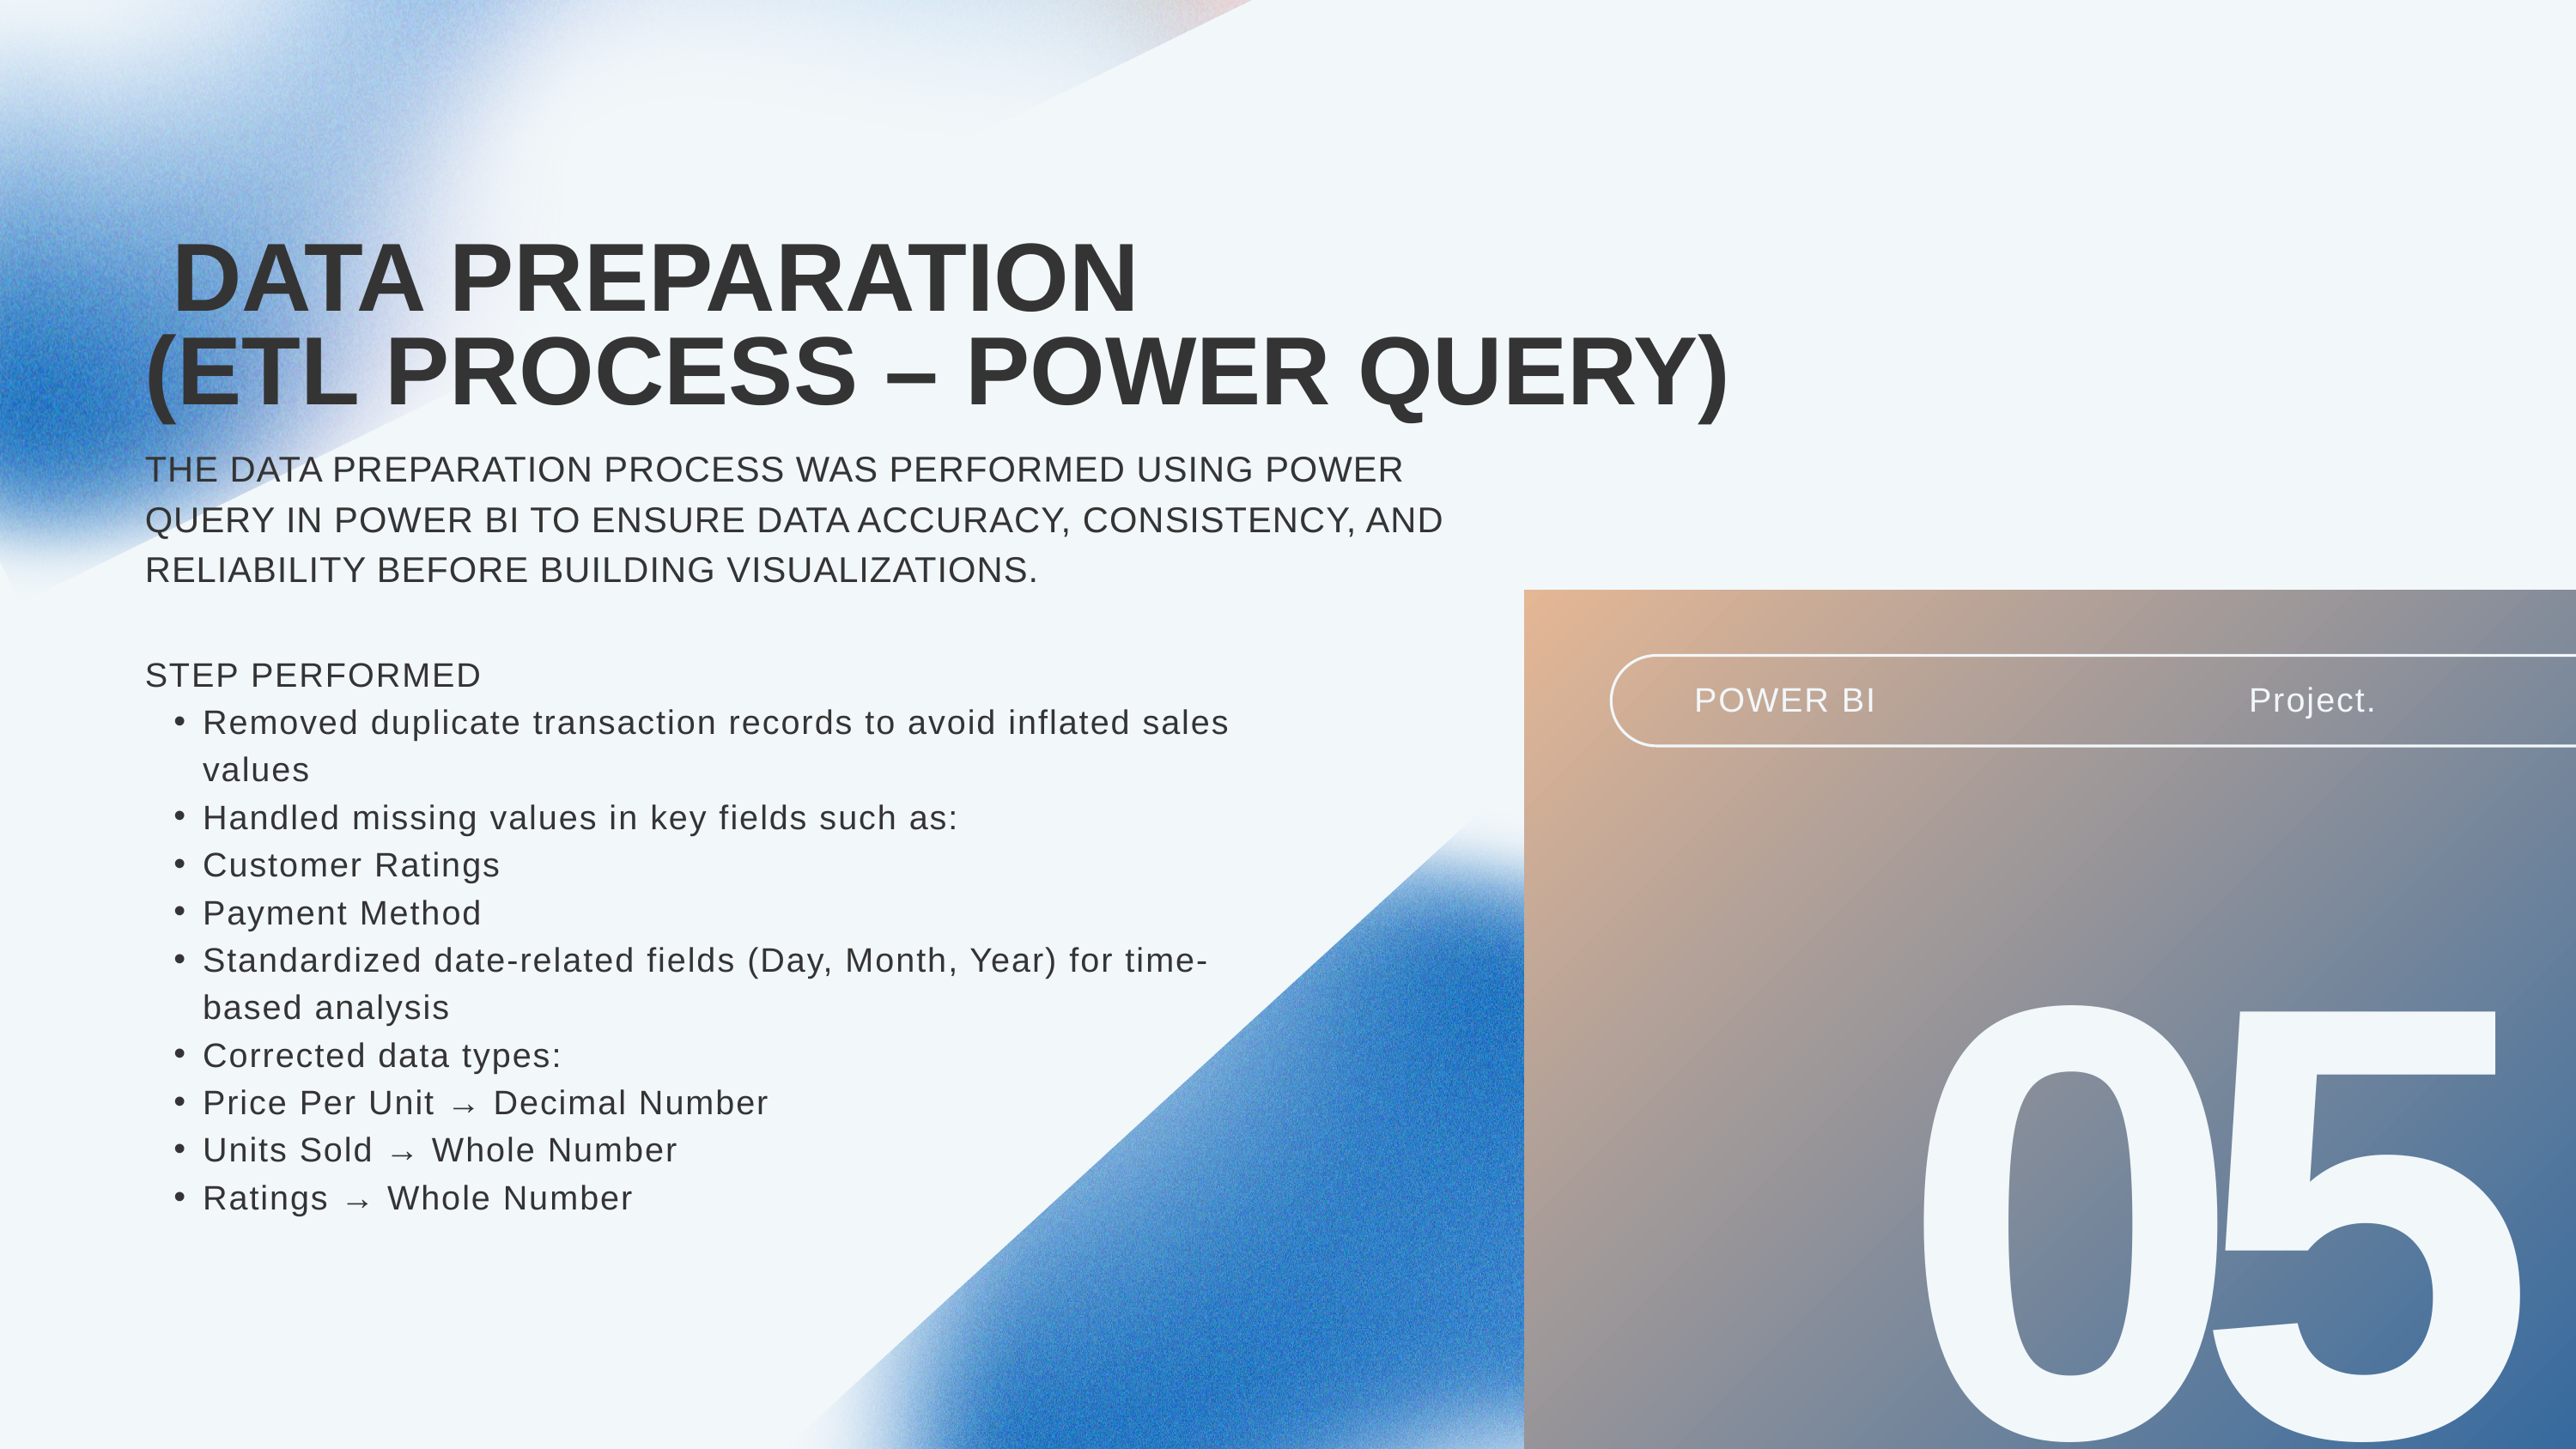

DATA PREPARATION
(ETL PROCESS – POWER QUERY)
THE DATA PREPARATION PROCESS WAS PERFORMED USING POWER QUERY IN POWER BI TO ENSURE DATA ACCURACY, CONSISTENCY, AND RELIABILITY BEFORE BUILDING VISUALIZATIONS.

STEP PERFORMED
Removed duplicate transaction records to avoid inflated sales values
Handled missing values in key fields such as:
Customer Ratings
Payment Method
Standardized date-related fields (Day, Month, Year) for time-based analysis
Corrected data types:
Price Per Unit → Decimal Number
Units Sold → Whole Number
Ratings → Whole Number

POWER BI
Project.
05